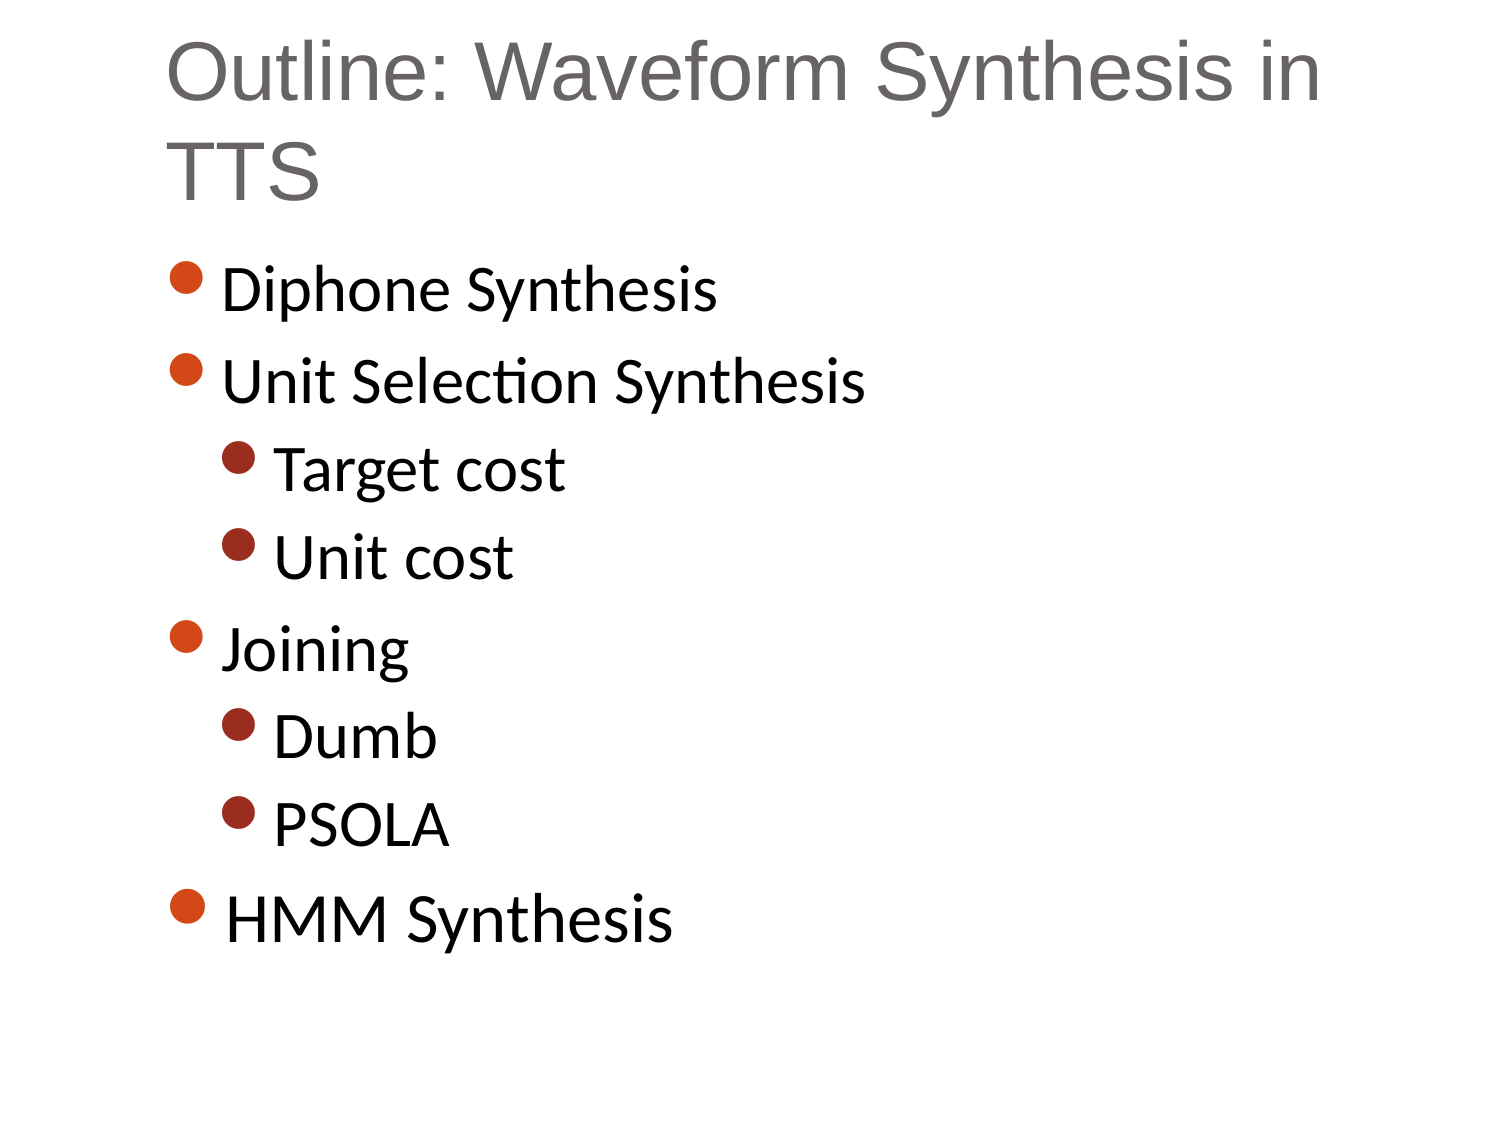

# Outline: Waveform Synthesis in TTS
Diphone Synthesis
Unit Selection Synthesis
Target cost
Unit cost
Joining
Dumb
PSOLA
HMM Synthesis